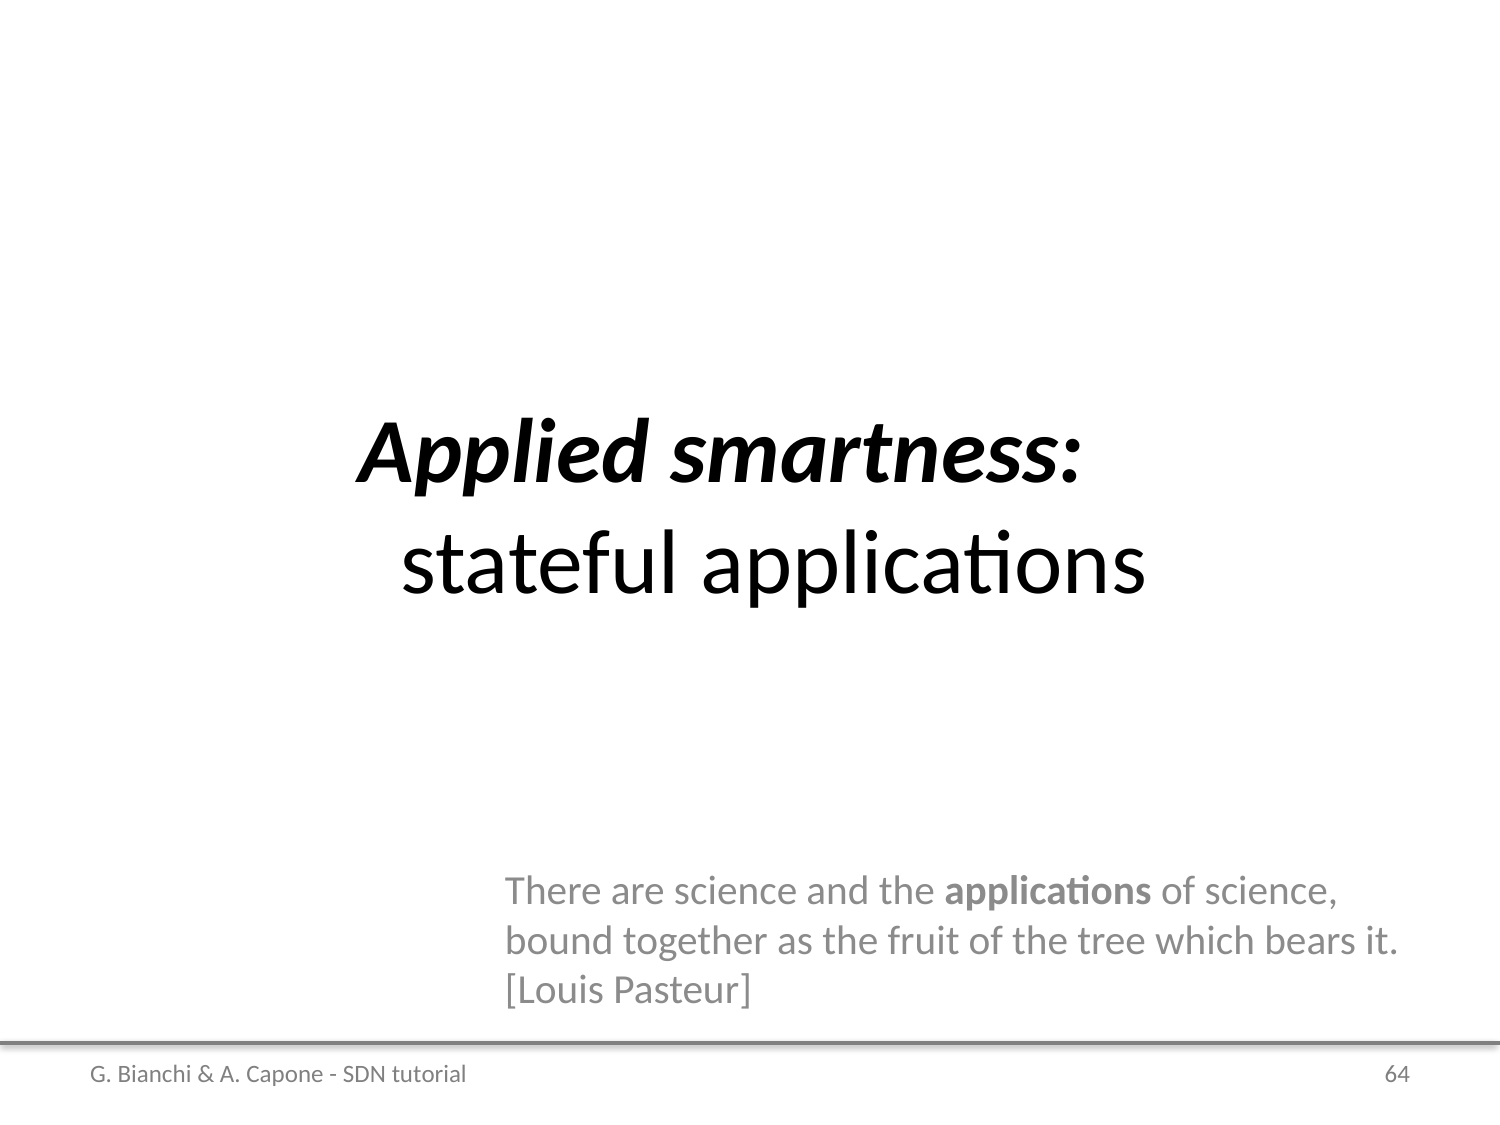

# Applied smartness: stateful applications
There are science and the applications of science, bound together as the fruit of the tree which bears it. [Louis Pasteur]
G. Bianchi & A. Capone - SDN tutorial
64